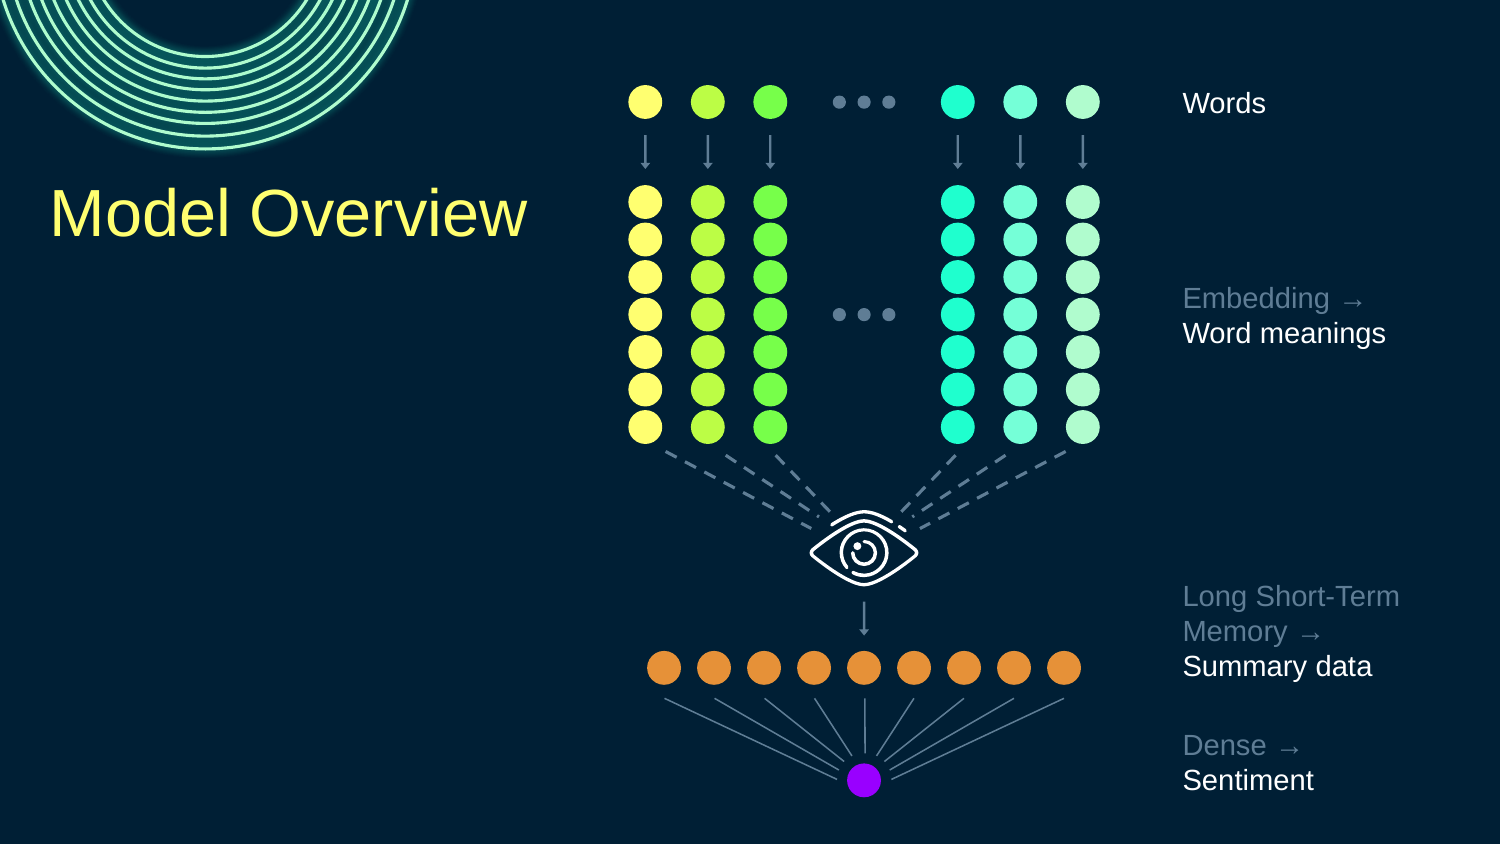

Words

Embedding →
Word meanings

# Model Overview

Long Short-Term Memory →
Summary data

Dense →
Sentiment